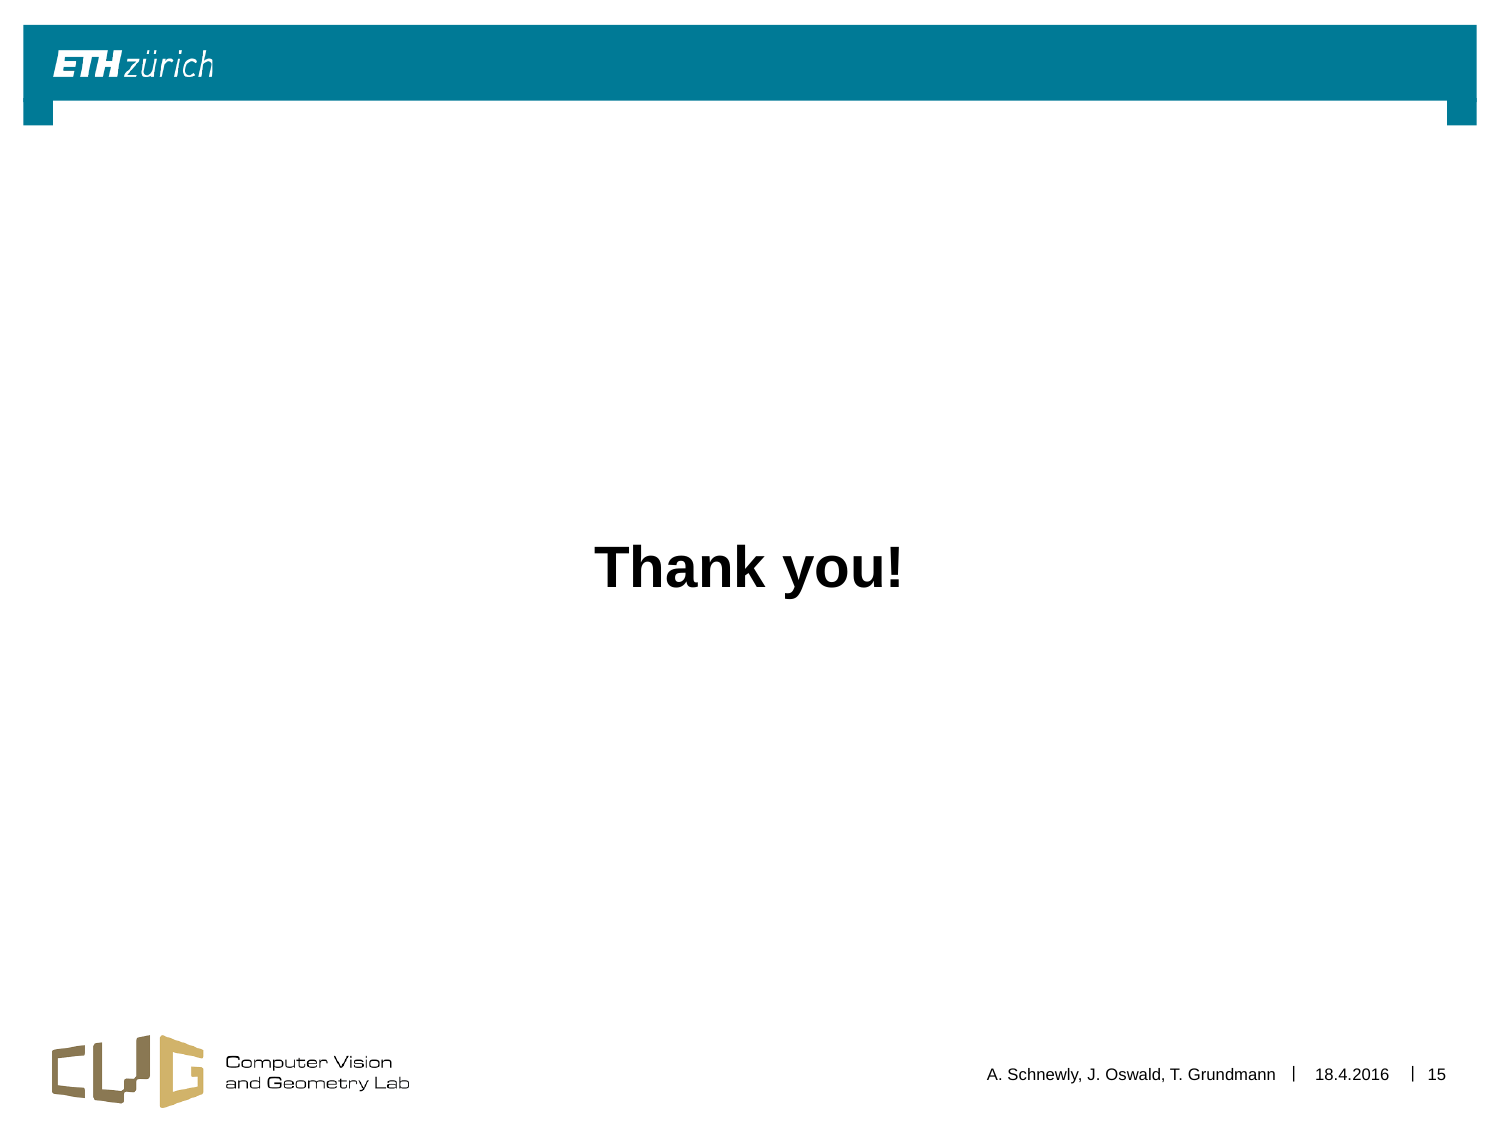

# Thank you!
A. Schnewly, J. Oswald, T. Grundmann
18.4.2016
15